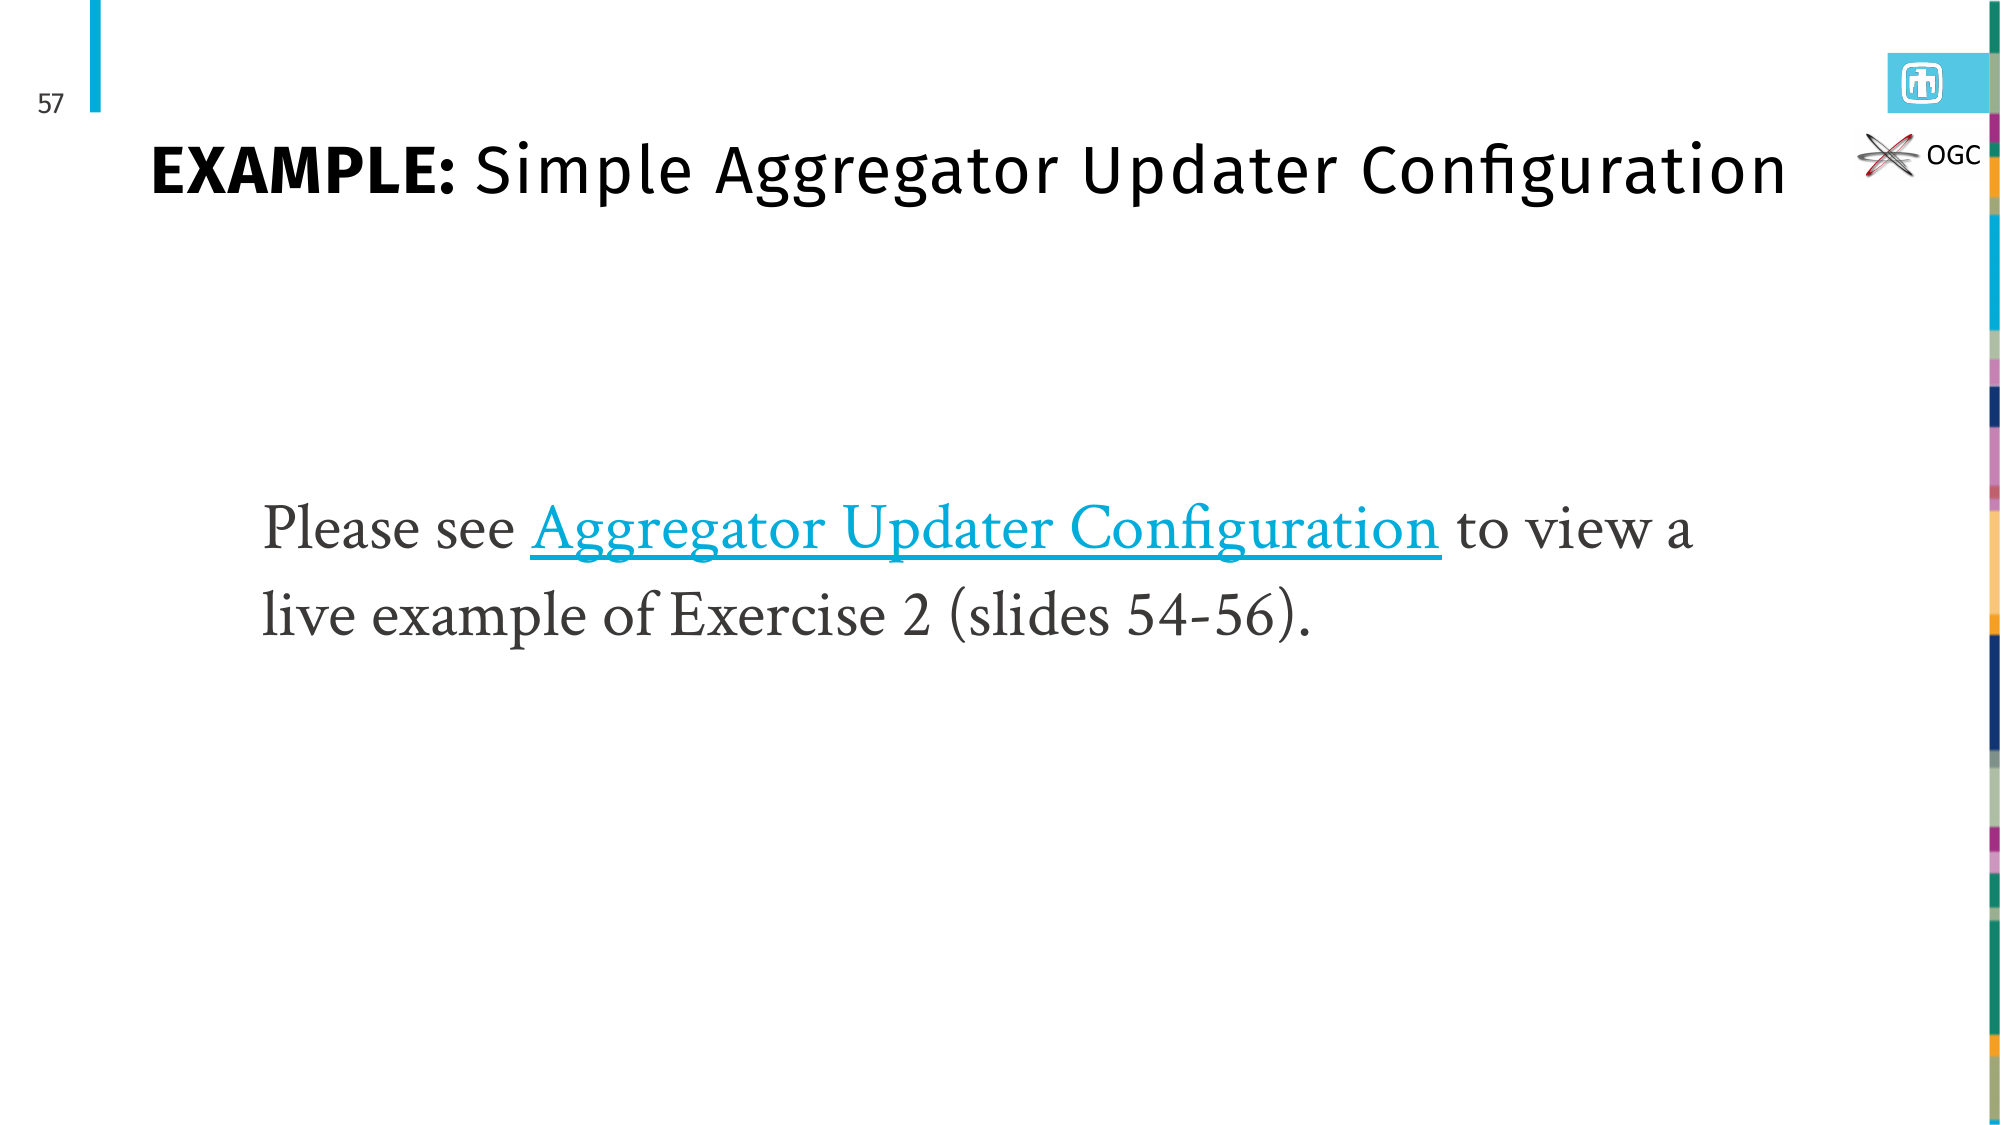

57
# EXAMPLE: Simple Aggregator Updater Configuration
Please see Aggregator Updater Configuration to view a live example of Exercise 2 (slides 54-56).